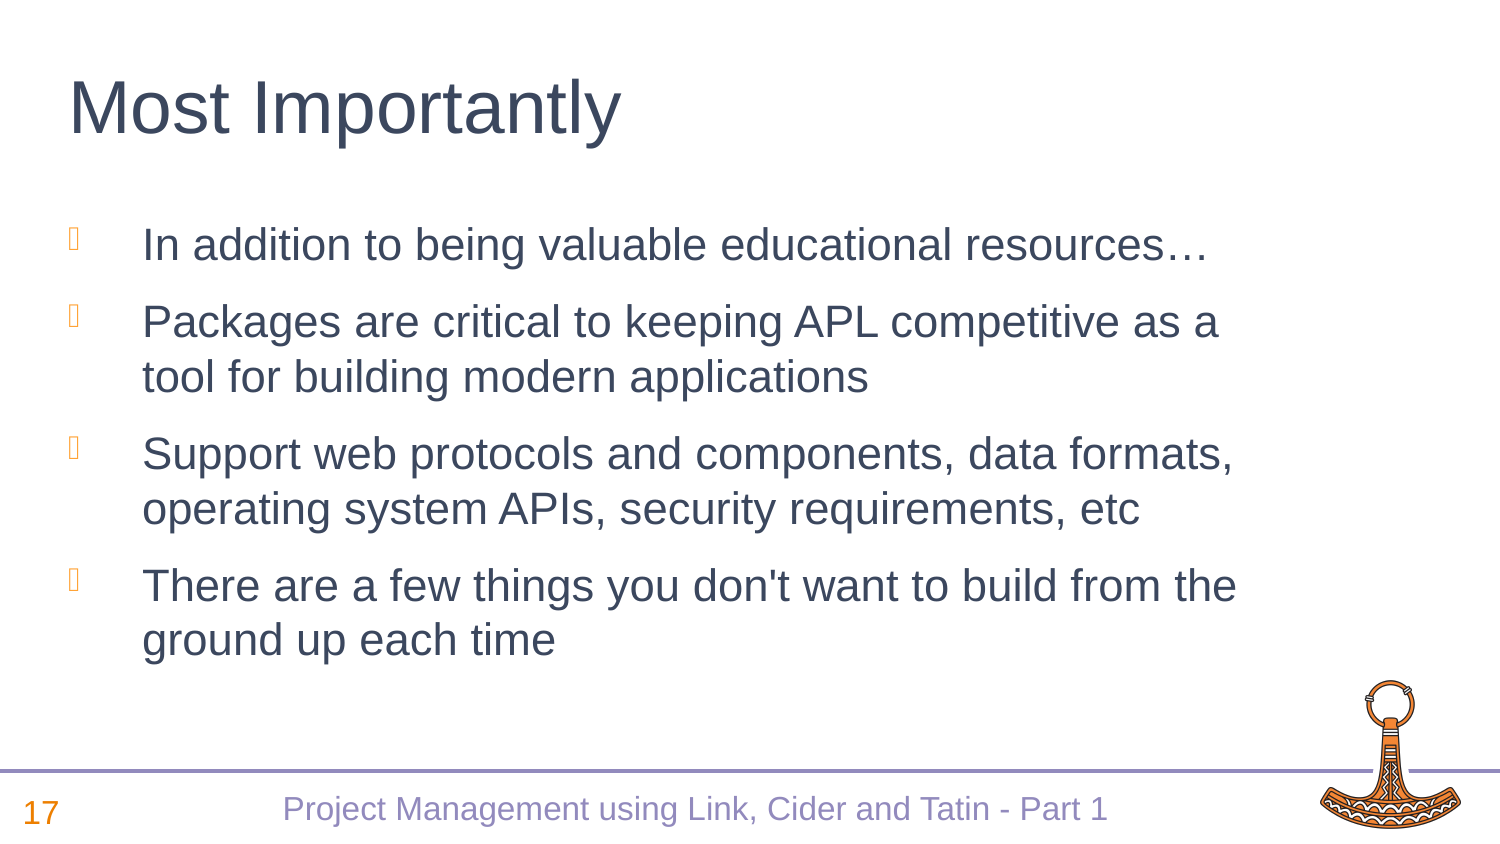

# Most Importantly
In addition to being valuable educational resources…
Packages are critical to keeping APL competitive as a tool for building modern applications
Support web protocols and components, data formats, operating system APIs, security requirements, etc
There are a few things you don't want to build from the ground up each time